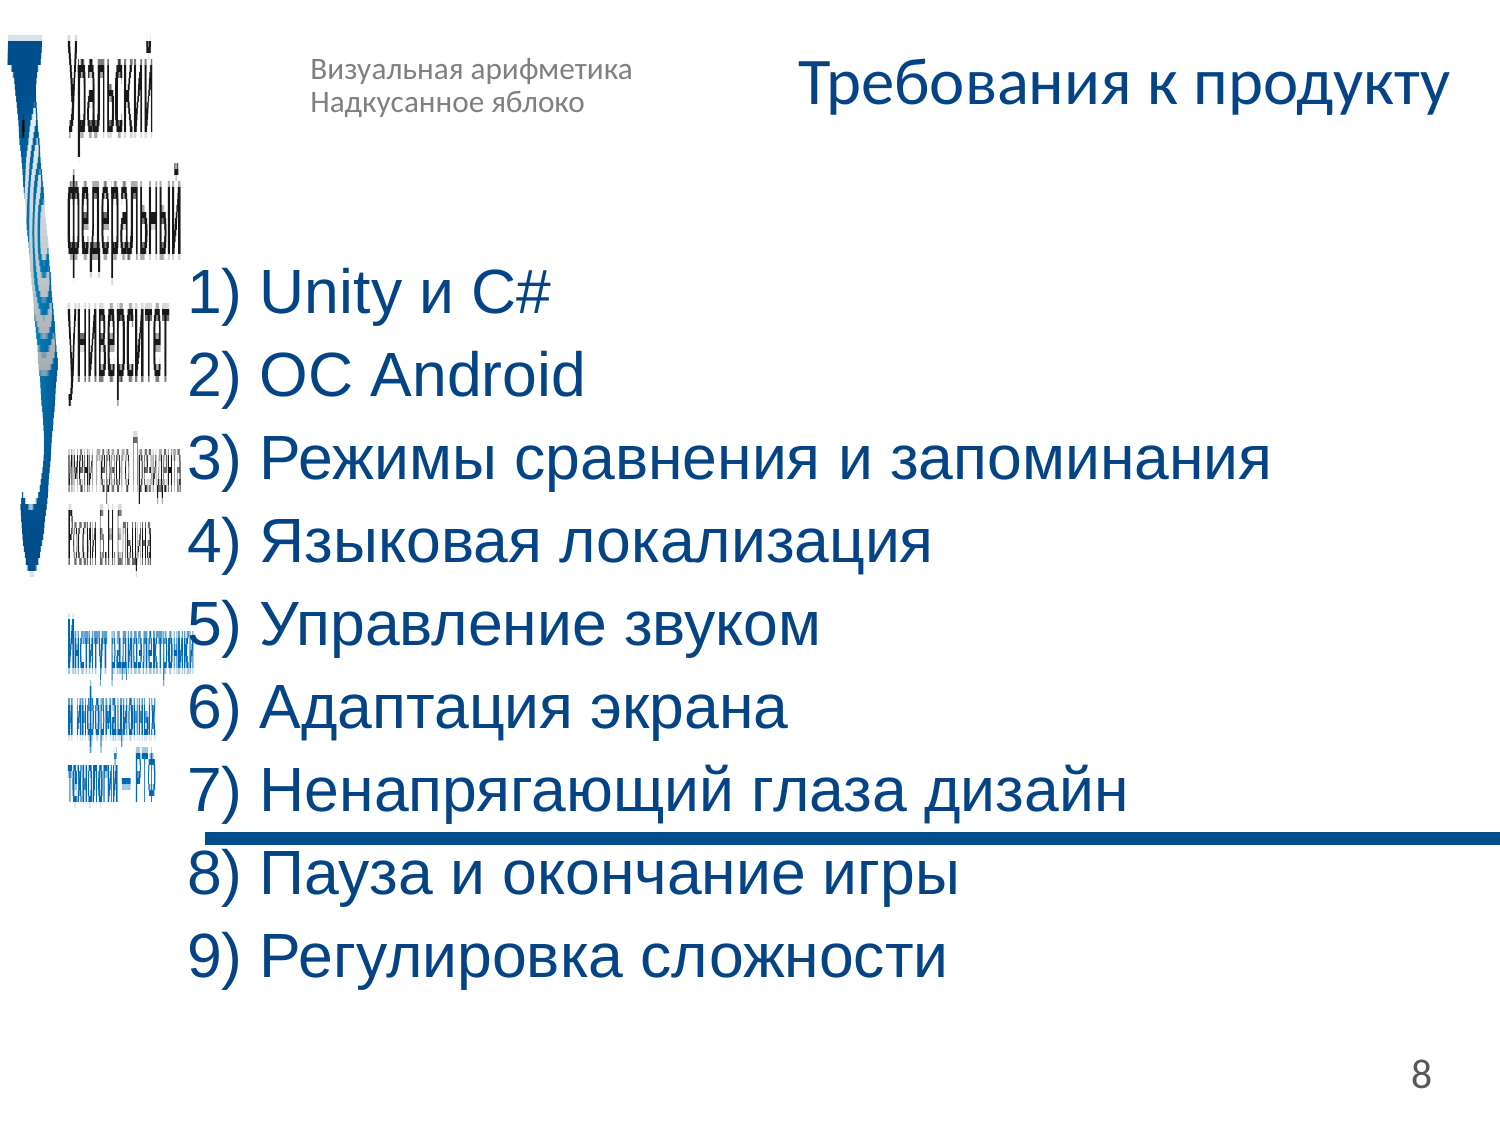

# Требования к продукту
Визуальная арифметика
Надкусанное яблоко

1) Unity и C#
2) ОС Android
3) Режимы сравнения и запоминания
4) Языковая локализация
5) Управление звуком
6) Адаптация экрана
7) Ненапрягающий глаза дизайн
8) Пауза и окончание игры
9) Регулировка сложности

8